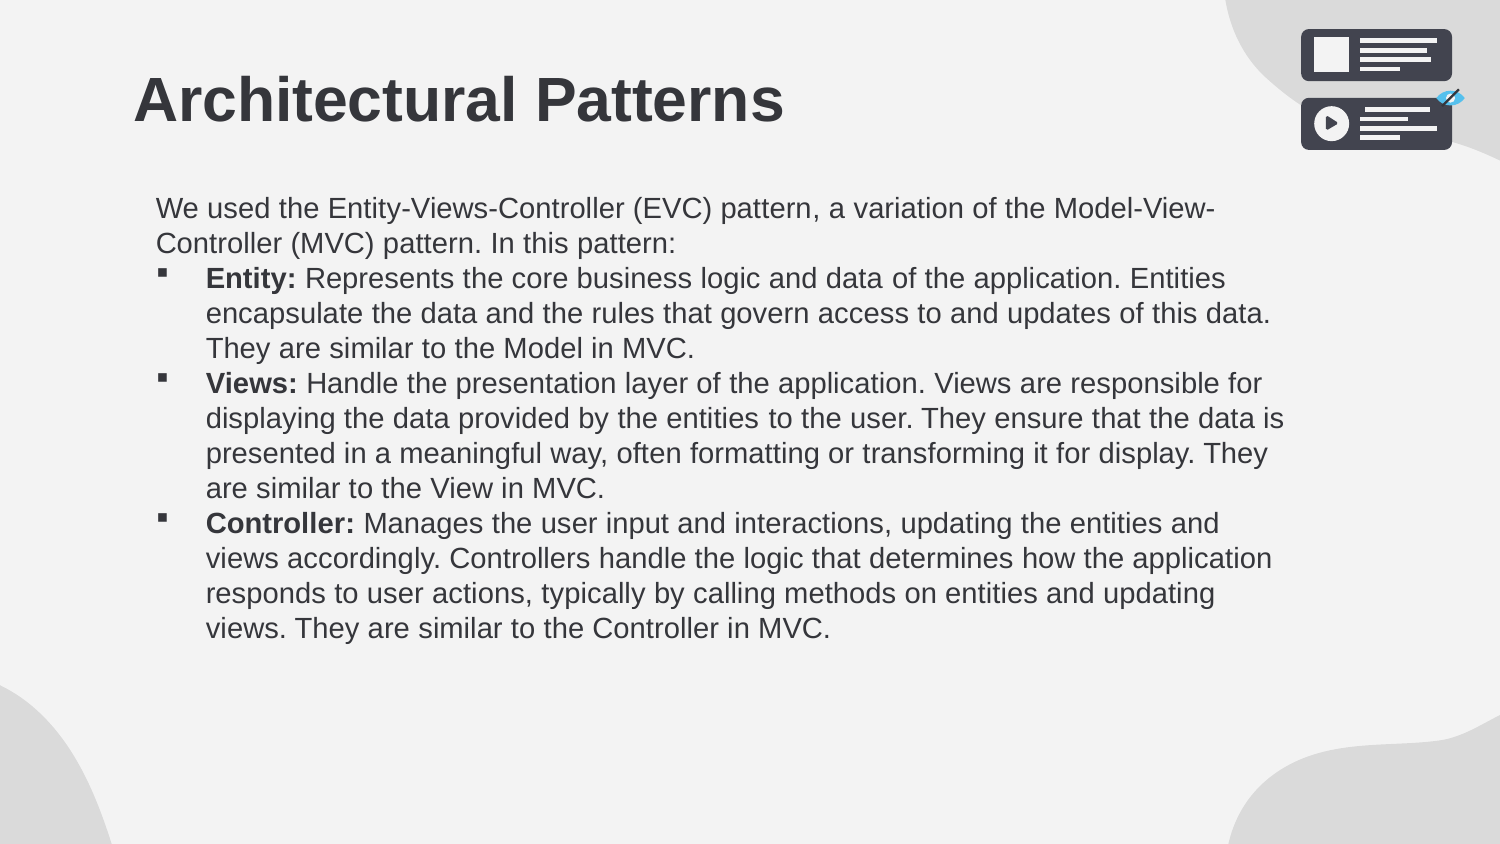

# Architectural Patterns
We used the Entity-Views-Controller (EVC) pattern, a variation of the Model-View-Controller (MVC) pattern. In this pattern:
Entity: Represents the core business logic and data of the application. Entities encapsulate the data and the rules that govern access to and updates of this data. They are similar to the Model in MVC.
Views: Handle the presentation layer of the application. Views are responsible for displaying the data provided by the entities to the user. They ensure that the data is presented in a meaningful way, often formatting or transforming it for display. They are similar to the View in MVC.
Controller: Manages the user input and interactions, updating the entities and views accordingly. Controllers handle the logic that determines how the application responds to user actions, typically by calling methods on entities and updating views. They are similar to the Controller in MVC.